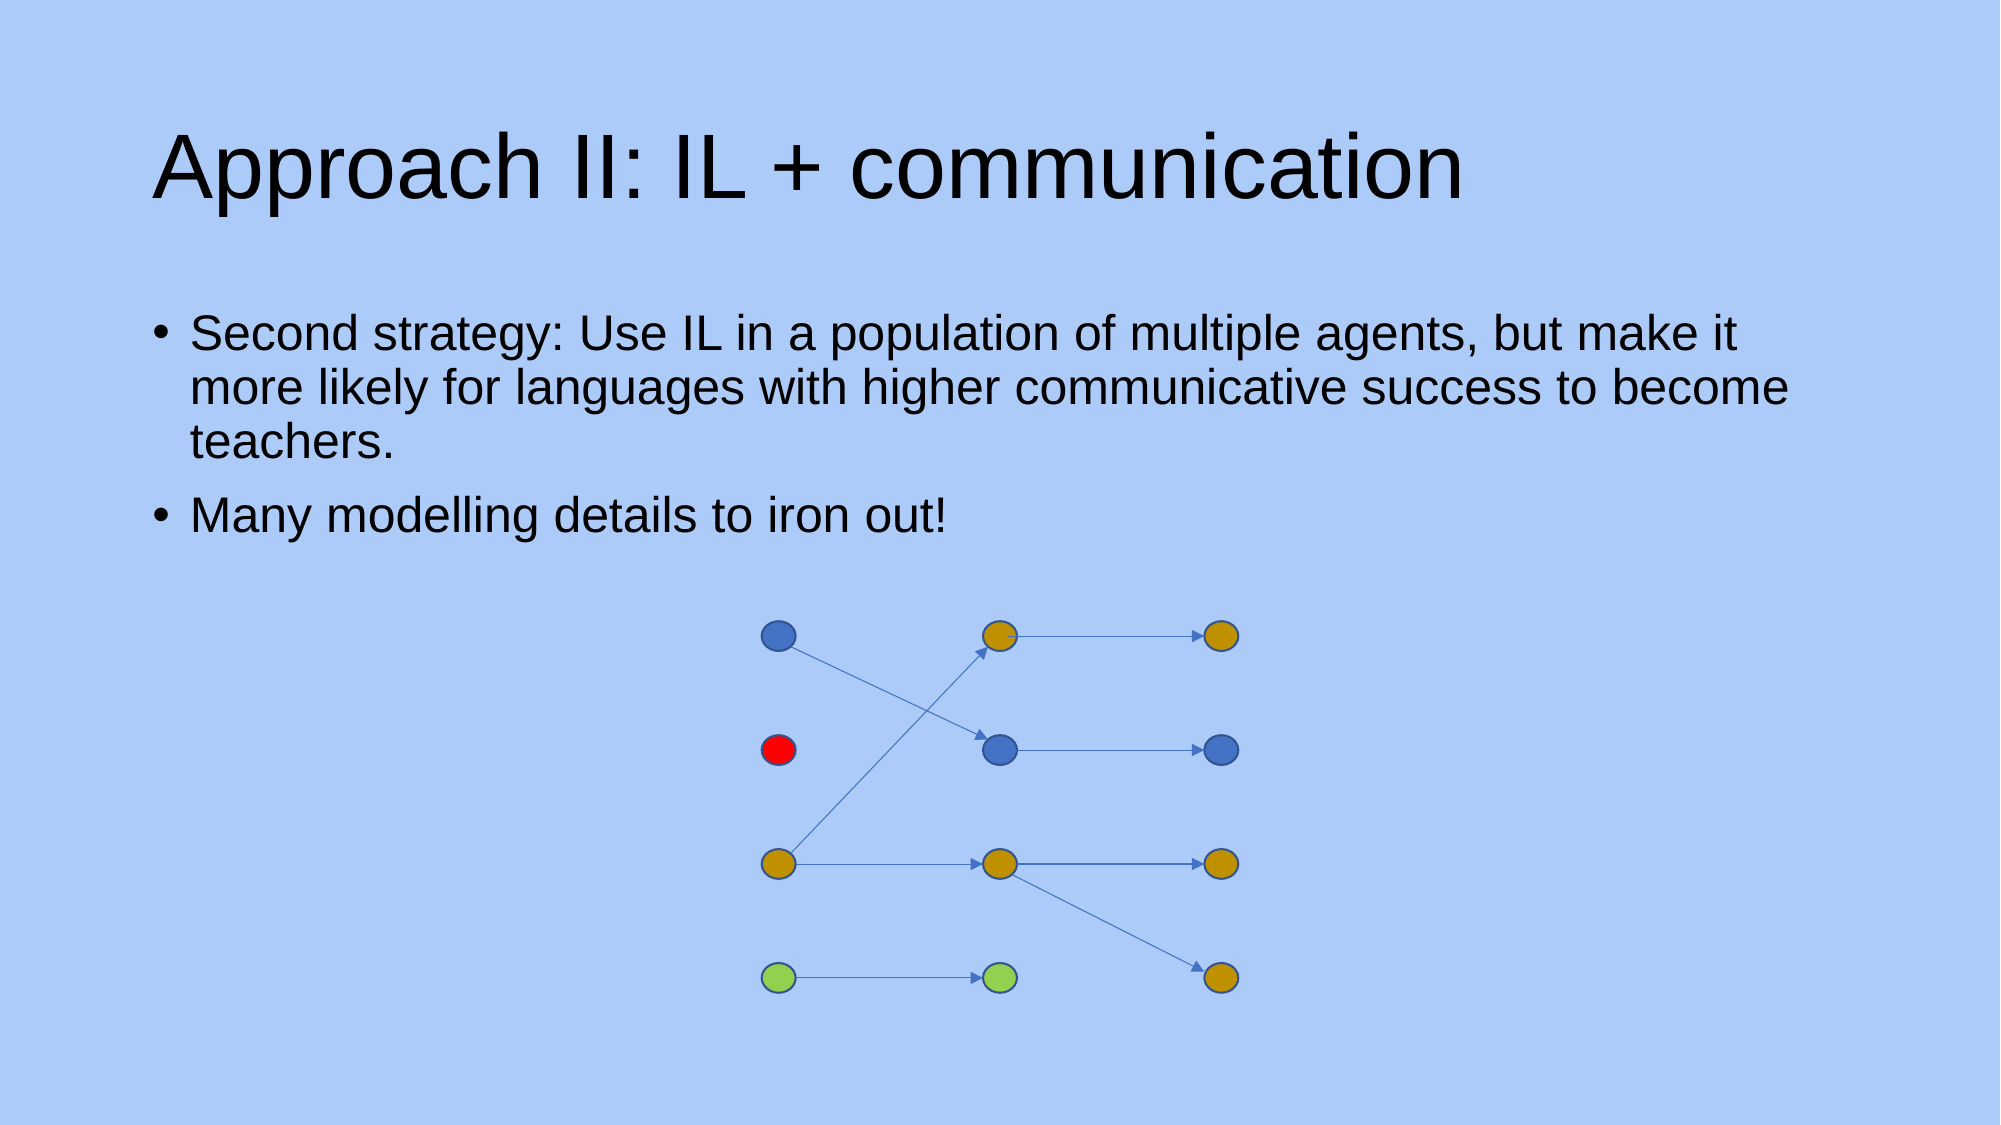

# Approach II: IL + communication
Second strategy: Use IL in a population of multiple agents, but make it more likely for languages with higher communicative success to become teachers.
Many modelling details to iron out!